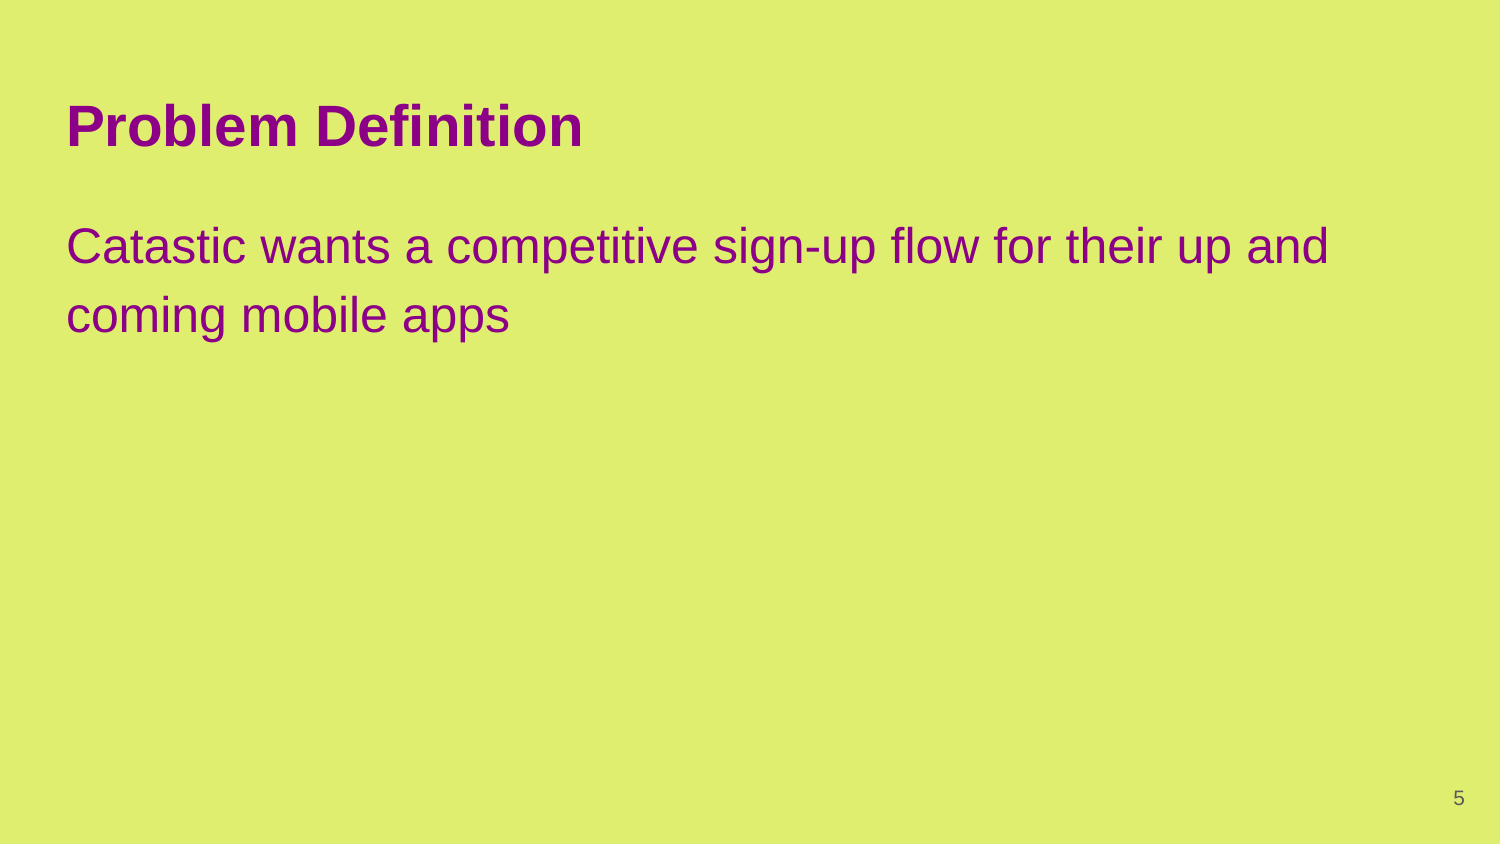

# Problem Definition
Catastic wants a competitive sign-up flow for their up and coming mobile apps
5